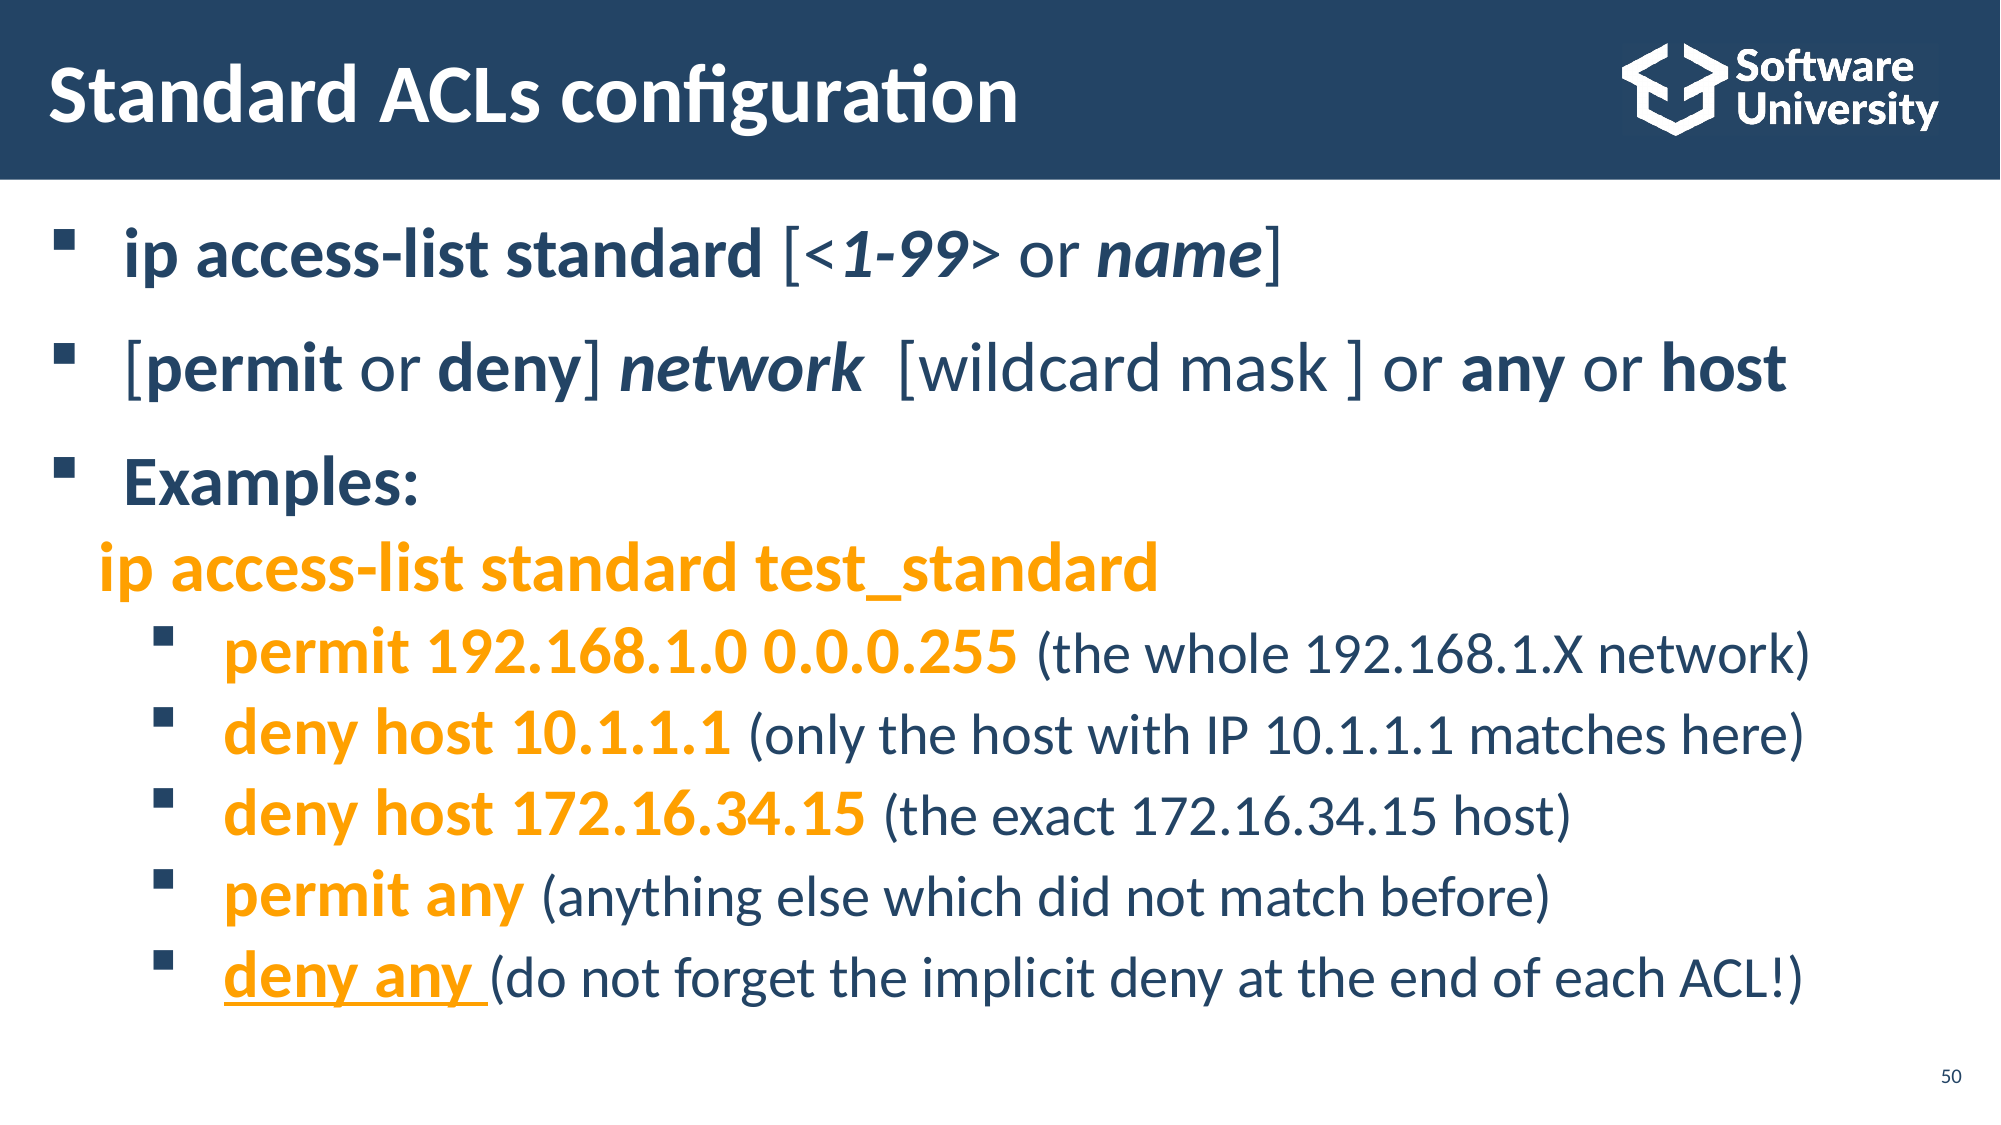

# Standard ACLs configuration
ip access-list standard [<1-99> or name]
[permit or deny] network  [wildcard mask ] or any or host
Examples:
ip access-list standard test_standard
permit 192.168.1.0 0.0.0.255 (the whole 192.168.1.X network)
deny host 10.1.1.1 (only the host with IP 10.1.1.1 matches here)
deny host 172.16.34.15 (the exact 172.16.34.15 host)
permit any (anything else which did not match before)
deny any (do not forget the implicit deny at the end of each ACL!)
50